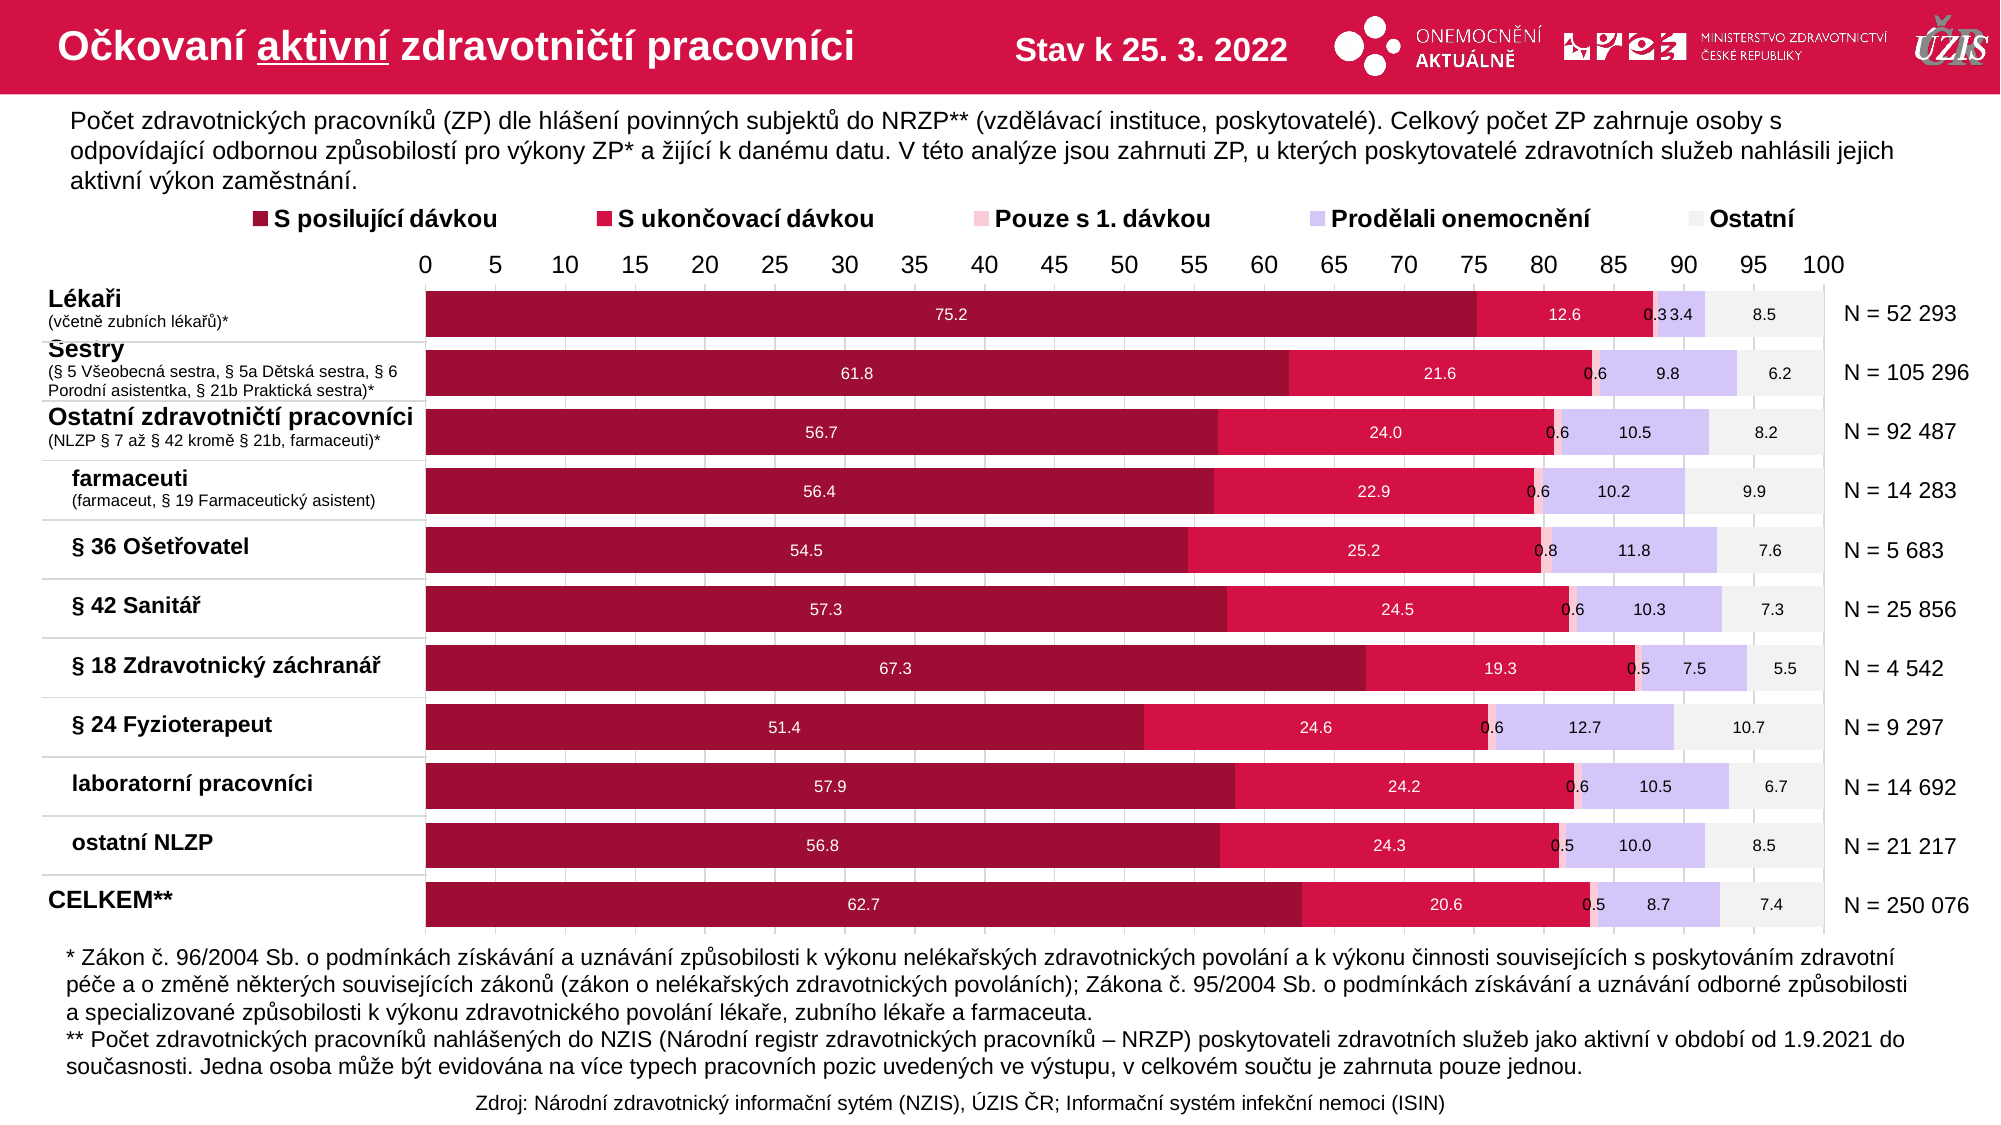

# Očkovaní aktivní zdravotničtí pracovníci
Stav k 25. 3. 2022
Počet zdravotnických pracovníků (ZP) dle hlášení povinných subjektů do NRZP** (vzdělávací instituce, poskytovatelé). Celkový počet ZP zahrnuje osoby s odpovídající odbornou způsobilostí pro výkony ZP* a žijící k danému datu. V této analýze jsou zahrnuti ZP, u kterých poskytovatelé zdravotních služeb nahlásili jejich aktivní výkon zaměstnání.

### Chart

| Category | S posilující dávkou | S ukončovací dávkou | Pouze s 1. dávkou | Prodělali onemocnění | Ostatní |
|---|---|---|---|---|---|
| Lékaři | 75.20509 | 12.56765 | 0.3480389 | 3.419196 | 8.460023 |
| Sestry | 61.75638 | 21.64375 | 0.5679228 | 9.799992 | 6.231956 |
| Ostatní ZP | 56.68472 | 24.01202 | 0.5622412 | 10.53878 | 8.202234 |
|    farmaceuti | 56.38171 | 22.92236 | 0.5951131 | 10.20794 | 9.89288 |
|    § 36 Ošetřovatel | 54.51346 | 25.23315 | 0.7918353 | 11.84234 | 7.619215 |
|    § 42 Sanitář | 57.29425 | 24.49722 | 0.5917389 | 10.34189 | 7.274907 |
|    § 18 Zdravotnický záchranář | 67.26112 | 19.26464 | 0.5063849 | 7.507706 | 5.46015 |
|    § 24 Fyzioterapeut | 51.39292 | 24.62085 | 0.5593202 | 12.72453 | 10.70238 |
|    laboratorní pracovníci | 57.91587 | 24.20365 | 0.5853526 | 10.54996 | 6.745167 |
|    ostatní NLZP | 56.82707 | 24.26356 | 0.4571806 | 9.963708 | 8.488476 |
| CELKEM | 62.69294 | 20.62173 | 0.519842 | 8.738943 | 7.426542 |
| Lékaři (včetně zubních lékařů)\* |
| --- |
| Sestry (§ 5 Všeobecná sestra, § 5a Dětská sestra, § 6 Porodní asistentka, § 21b Praktická sestra)\* |
| Ostatní zdravotničtí pracovníci (NLZP § 7 až § 42 kromě § 21b, farmaceuti)\* |
| farmaceuti (farmaceut, § 19 Farmaceutický asistent) |
| § 36 Ošetřovatel |
| § 42 Sanitář |
| § 18 Zdravotnický záchranář |
| § 24 Fyzioterapeut |
| laboratorní pracovníci |
| ostatní NLZP |
| CELKEM\*\* |
| N = 52 293 |
| --- |
| N = 105 296 |
| N = 92 487 |
| N = 14 283 |
| N = 5 683 |
| N = 25 856 |
| N = 4 542 |
| N = 9 297 |
| N = 14 692 |
| N = 21 217 |
| N = 250 076 |
* Zákon č. 96/2004 Sb. o podmínkách získávání a uznávání způsobilosti k výkonu nelékařských zdravotnických povolání a k výkonu činnosti souvisejících s poskytováním zdravotní péče a o změně některých souvisejících zákonů (zákon o nelékařských zdravotnických povoláních); Zákona č. 95/2004 Sb. o podmínkách získávání a uznávání odborné způsobilosti a specializované způsobilosti k výkonu zdravotnického povolání lékaře, zubního lékaře a farmaceuta.
** Počet zdravotnických pracovníků nahlášených do NZIS (Národní registr zdravotnických pracovníků – NRZP) poskytovateli zdravotních služeb jako aktivní v období od 1.9.2021 do současnosti. Jedna osoba může být evidována na více typech pracovních pozic uvedených ve výstupu, v celkovém součtu je zahrnuta pouze jednou.
Zdroj: Národní zdravotnický informační sytém (NZIS), ÚZIS ČR; Informační systém infekční nemoci (ISIN)